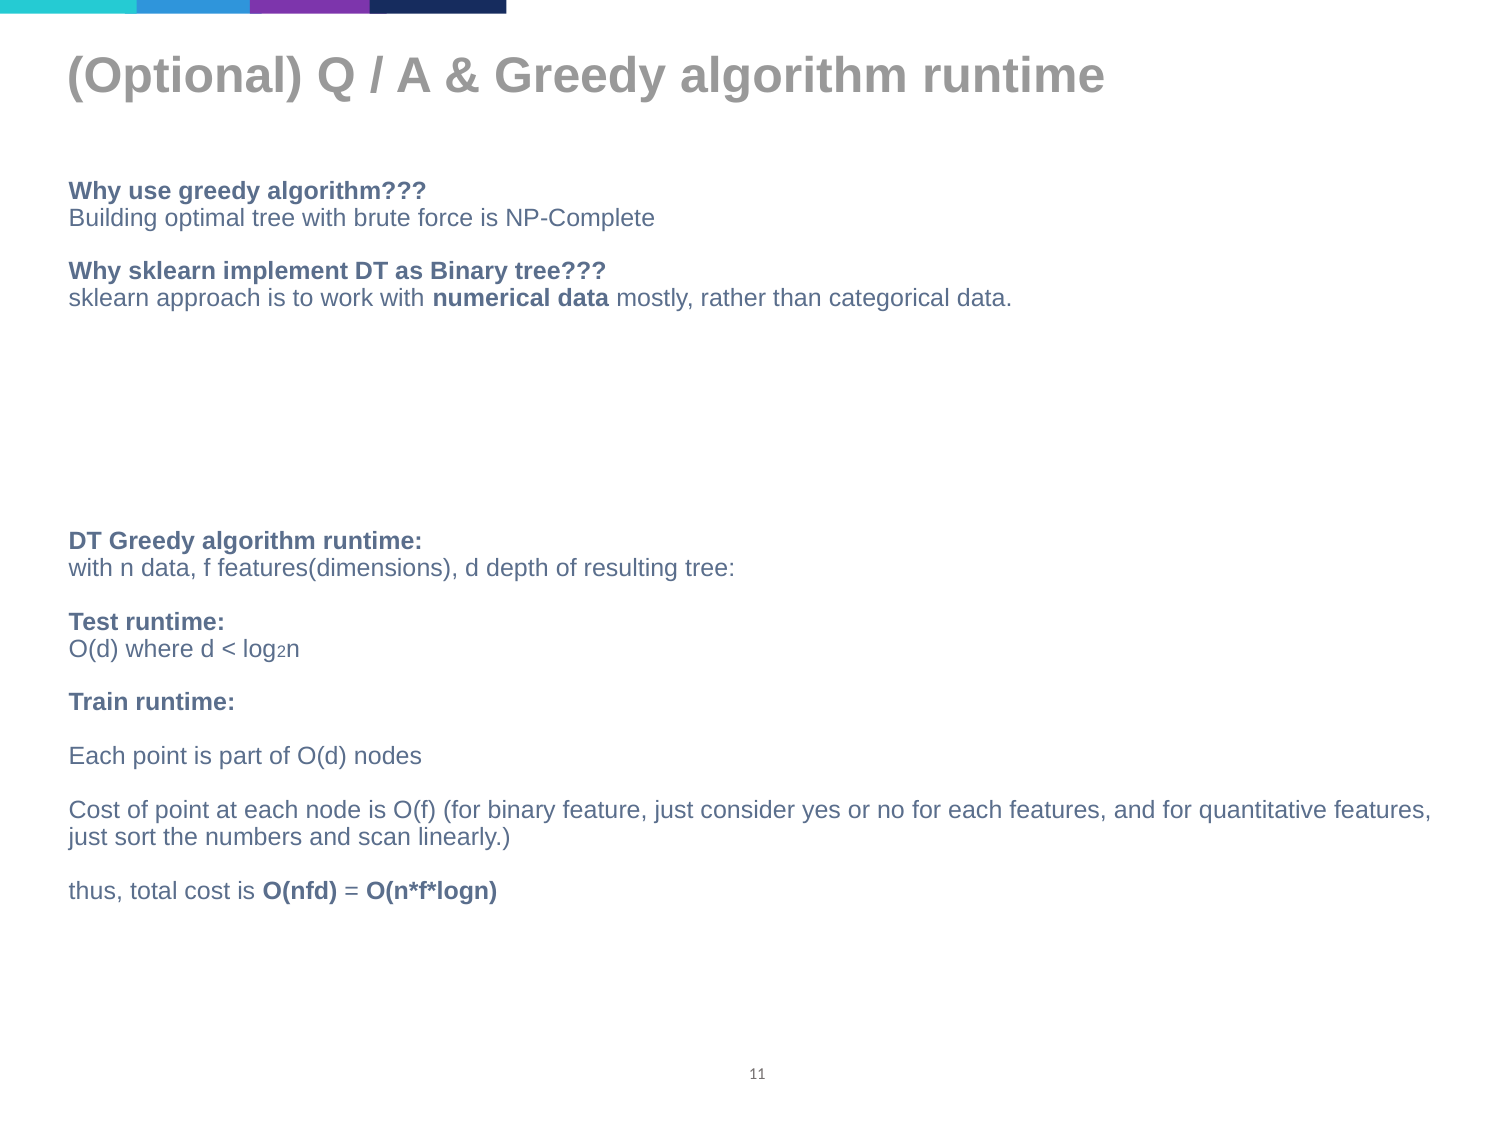

(Optional) Q / A & Greedy algorithm runtime
Why use greedy algorithm???
Building optimal tree with brute force is NP-Complete

Why sklearn implement DT as Binary tree???
sklearn approach is to work with numerical data mostly, rather than categorical data.

DT Greedy algorithm runtime:
with n data, f features(dimensions), d depth of resulting tree:

Test runtime:
O(d) where d < log2n

Train runtime:

Each point is part of O(d) nodes

Cost of point at each node is O(f) (for binary feature, just consider yes or no for each features, and for quantitative features, just sort the numbers and scan linearly.)

thus, total cost is O(nfd) = O(n*f*logn)

11